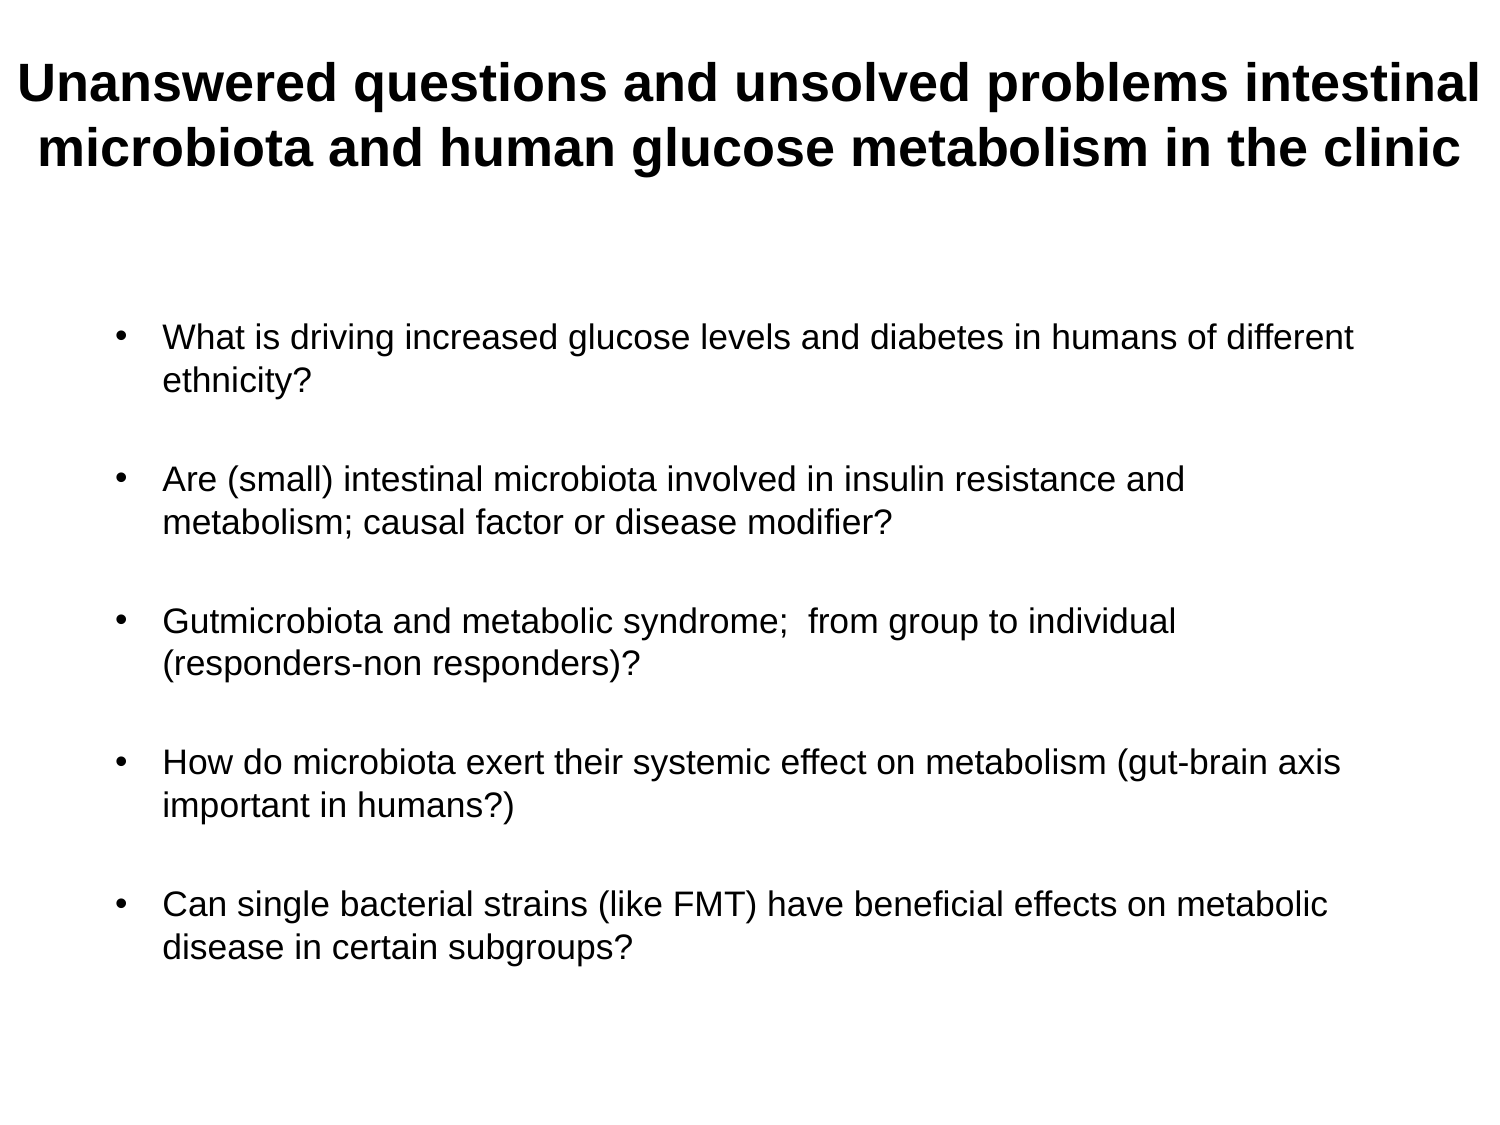

# Unanswered questions and unsolved problems intestinal microbiota and human glucose metabolism in the clinic
What is driving increased glucose levels and diabetes in humans of different ethnicity?

Are (small) intestinal microbiota involved in insulin resistance and metabolism; causal factor or disease modifier?

Gutmicrobiota and metabolic syndrome;  from group to individual (responders-non responders)?

How do microbiota exert their systemic effect on metabolism (gut-brain axis important in humans?)

Can single bacterial strains (like FMT) have beneficial effects on metabolic disease in certain subgroups?